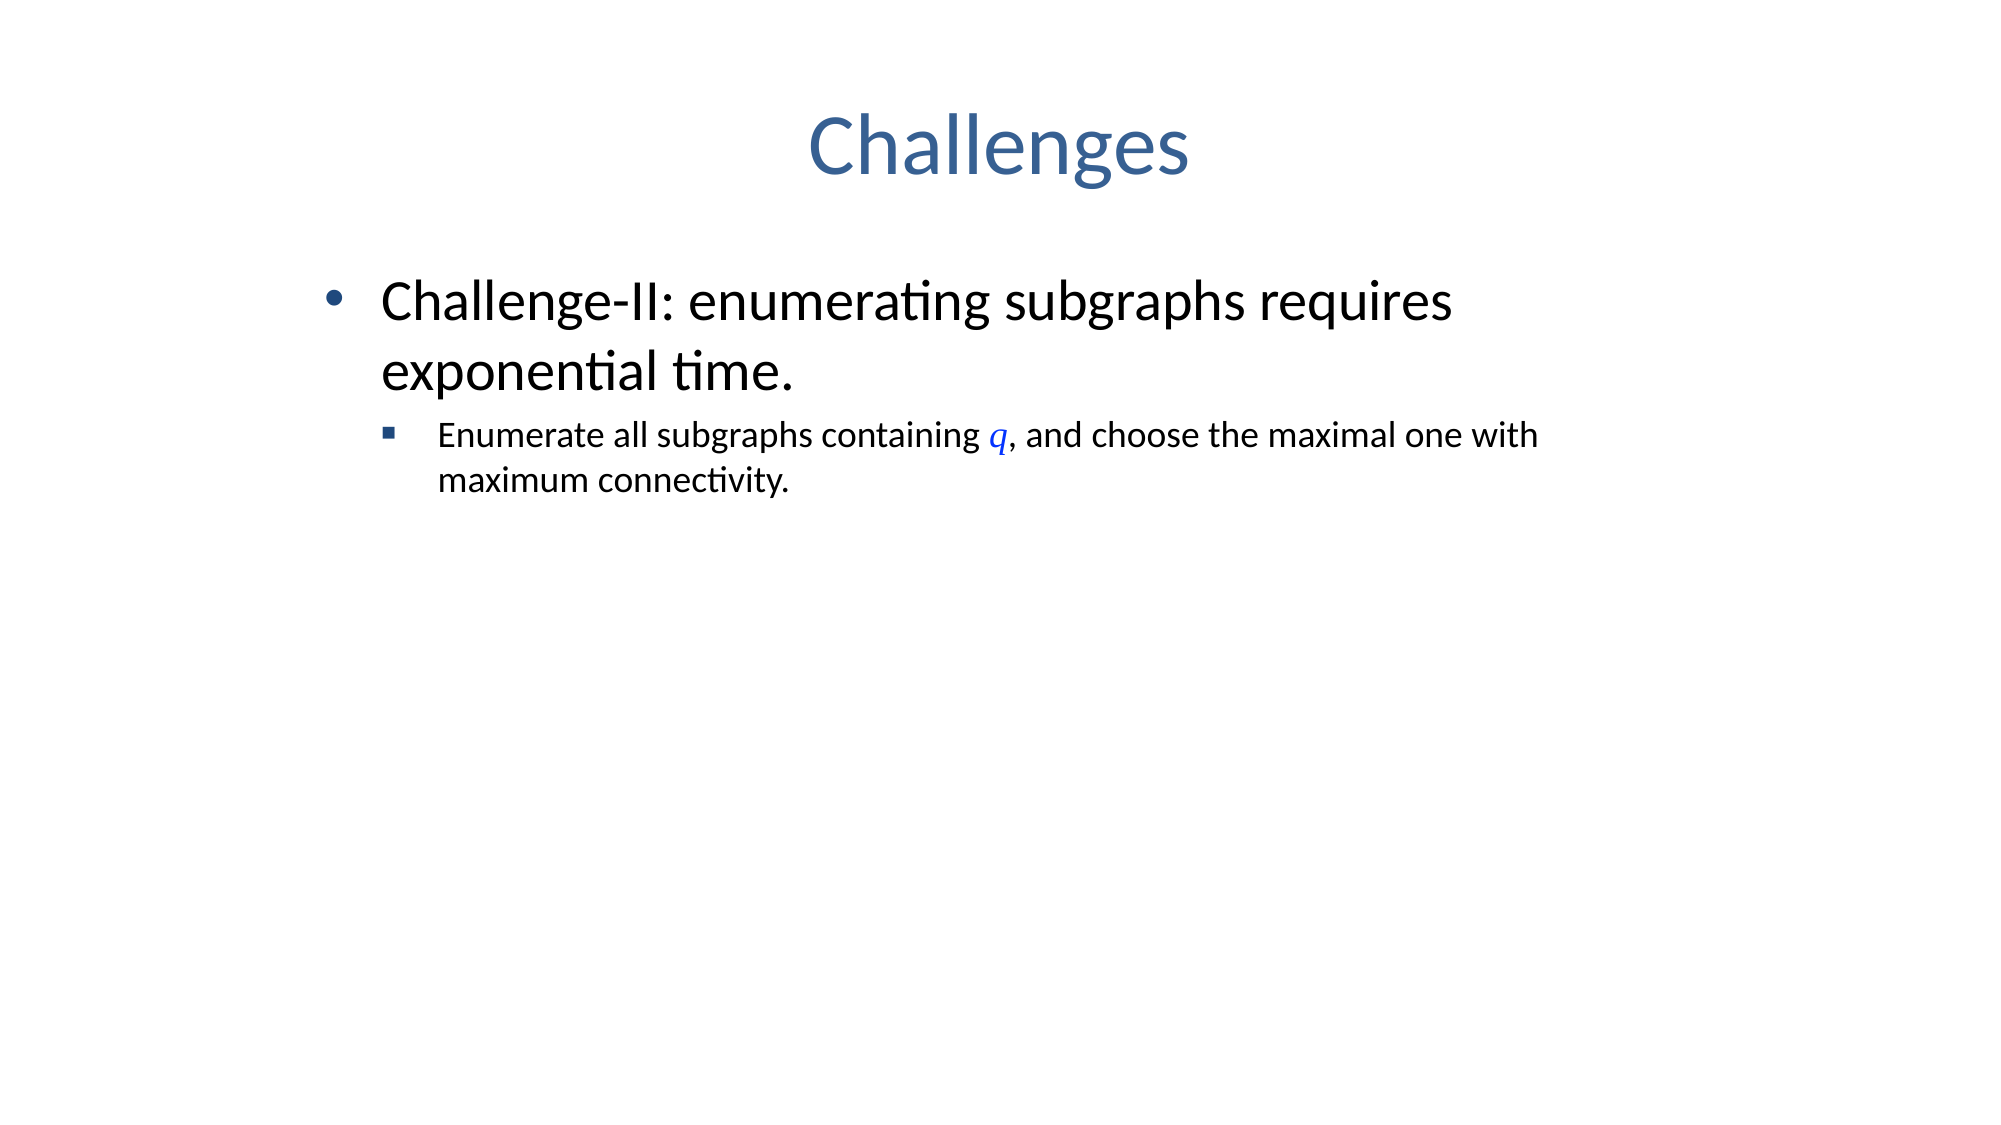

# Challenges
Challenge-II: enumerating subgraphs requires exponential time.
Enumerate all subgraphs containing q, and choose the maximal one with maximum connectivity.